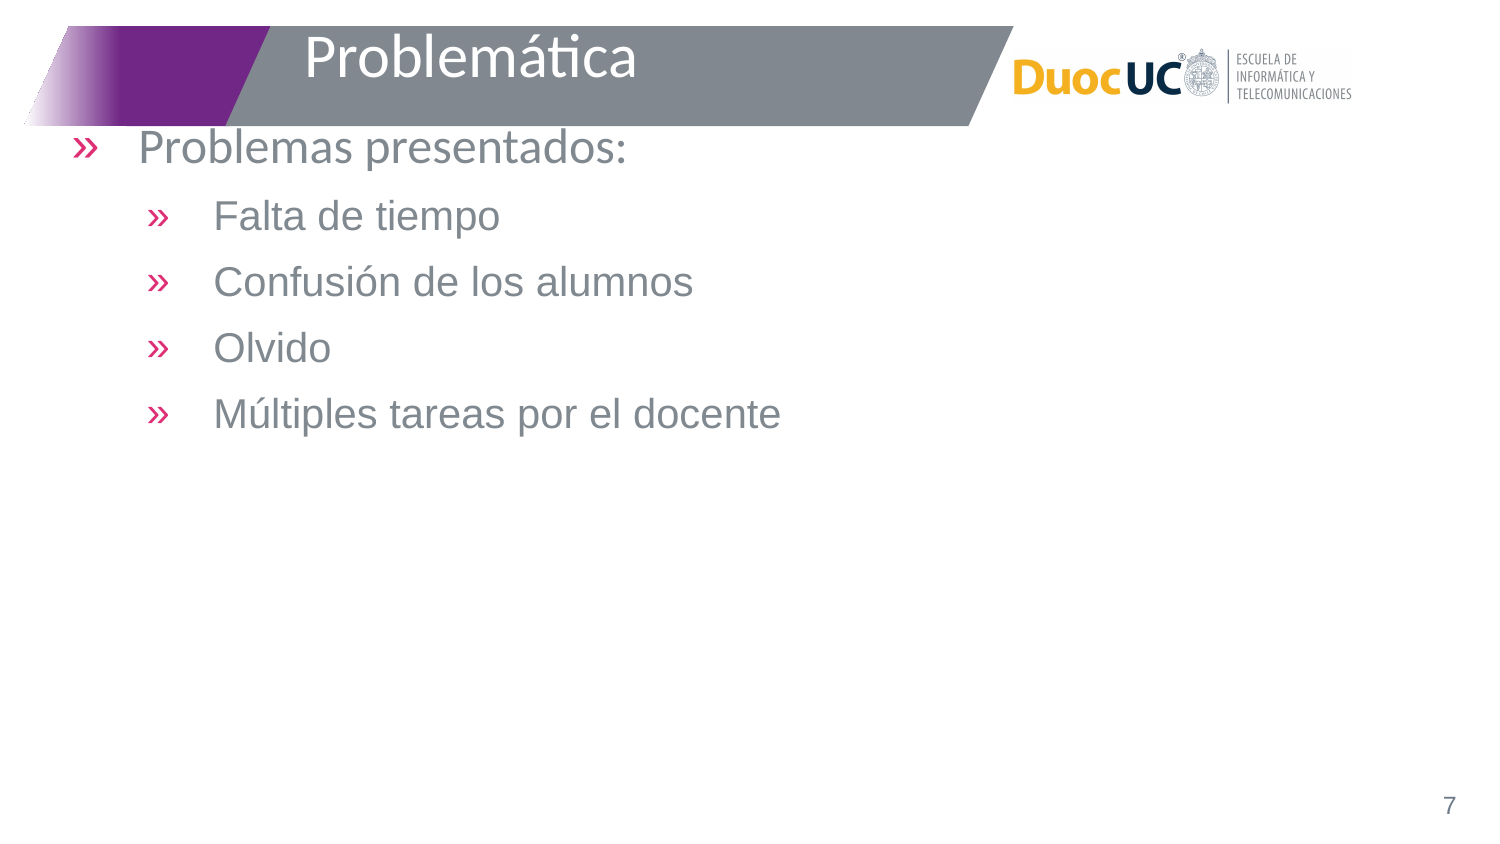

# Problemática
Problemas presentados:
Falta de tiempo
Confusión de los alumnos
Olvido
Múltiples tareas por el docente